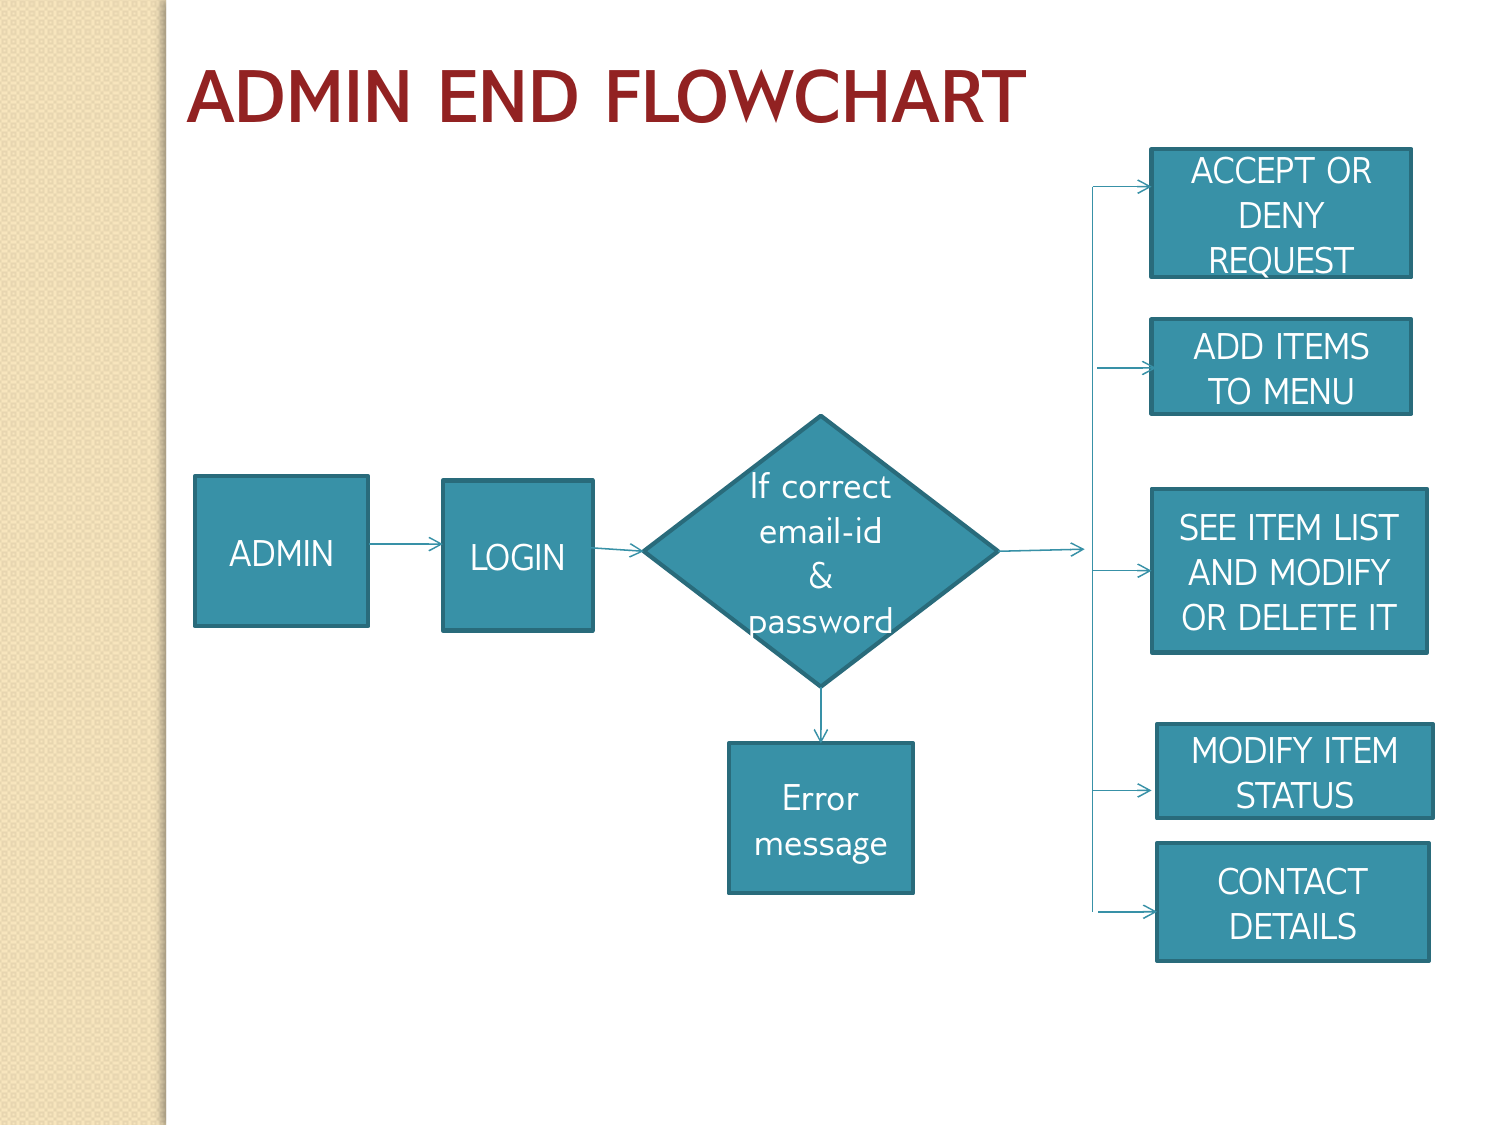

ADMIN END FLOWCHART
ACCEPT OR DENY REQUEST
ADD ITEMS TO MENU
If correct email-id & password
ADMIN
LOGIN
SEE ITEM LIST AND MODIFY OR DELETE IT
MODIFY ITEM STATUS
Error message
CONTACT DETAILS